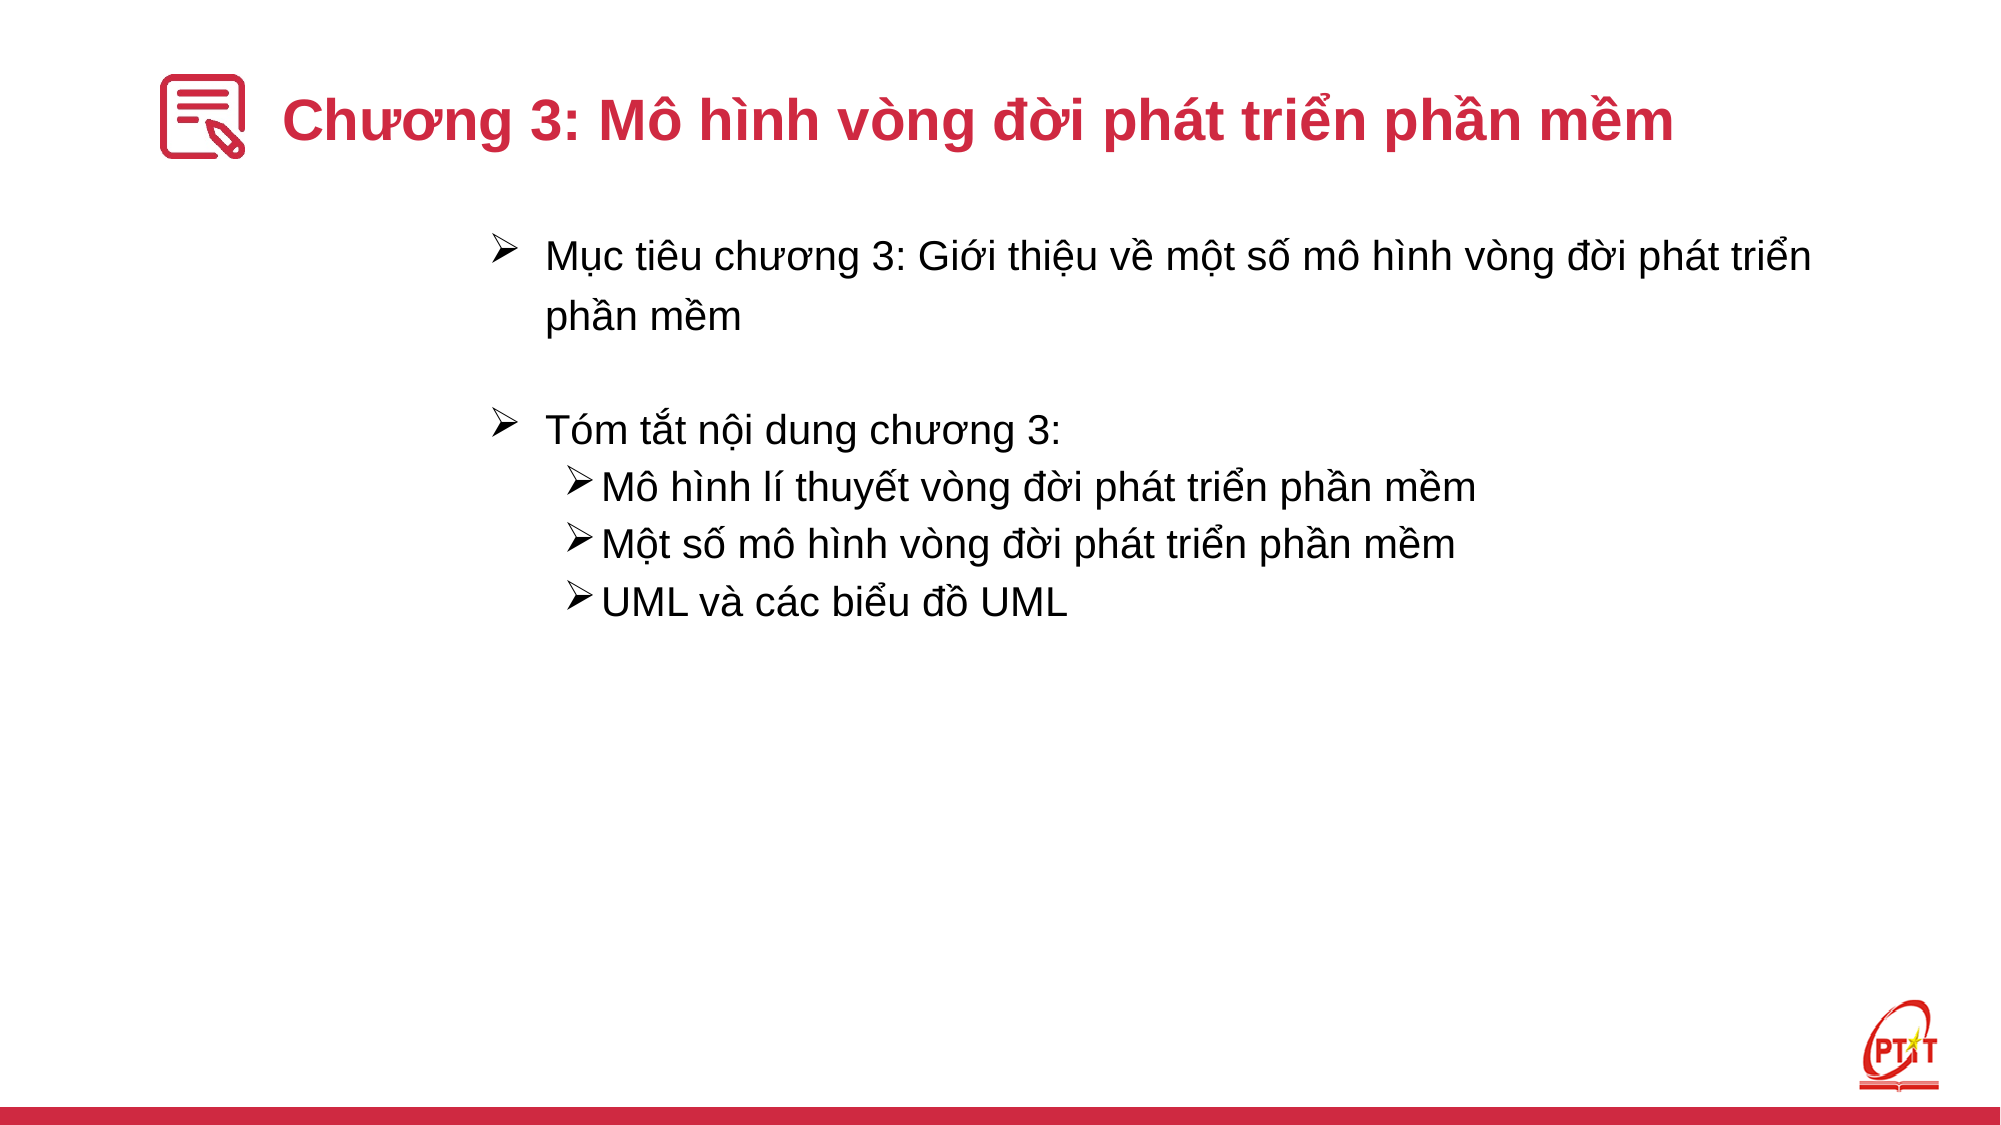

# Chương 3: Mô hình vòng đời phát triển phần mềm
Mục tiêu chương 3: Giới thiệu về một số mô hình vòng đời phát triển phần mềm

Tóm tắt nội dung chương 3:
Mô hình lí thuyết vòng đời phát triển phần mềm
Một số mô hình vòng đời phát triển phần mềm
UML và các biểu đồ UML